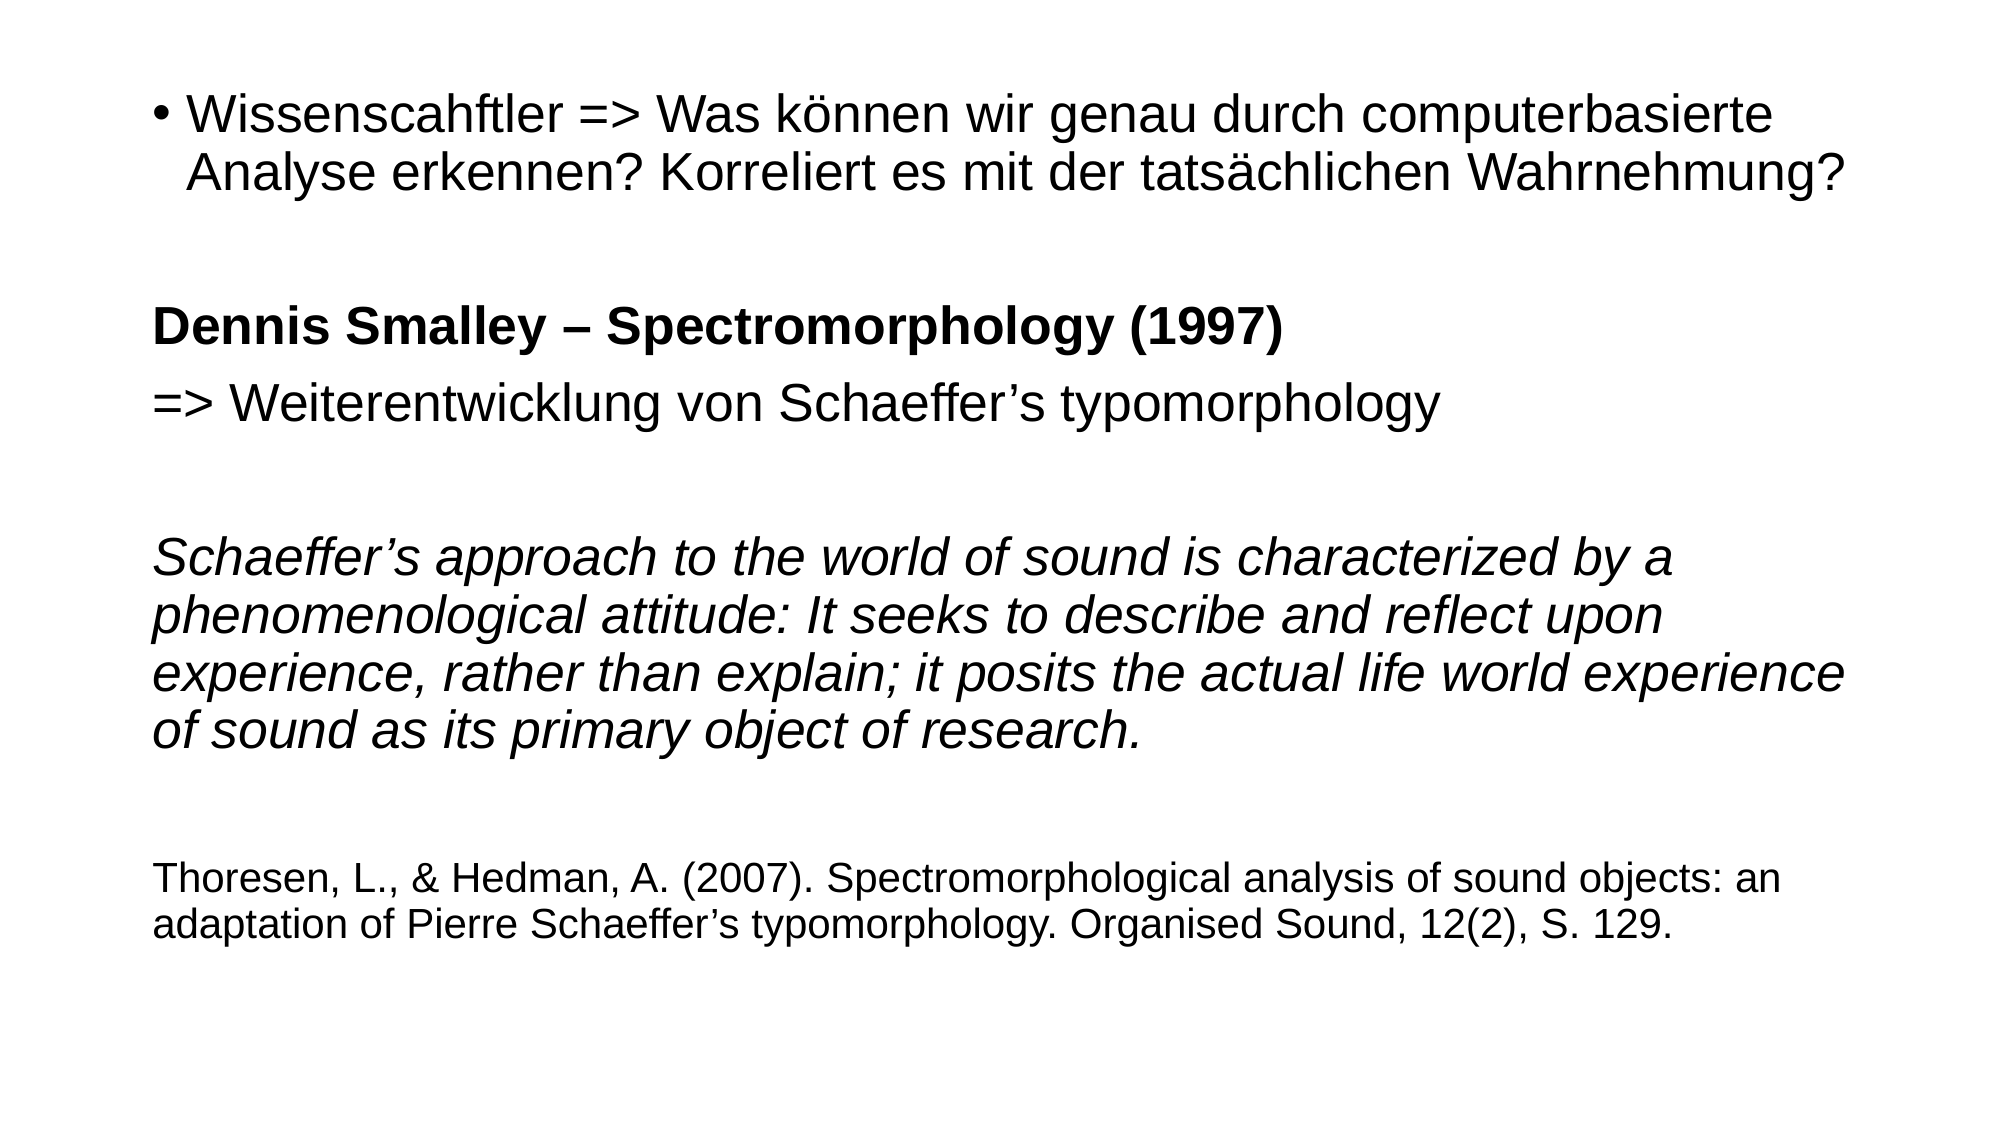

Wissenscahftler => Was können wir genau durch computerbasierte Analyse erkennen? Korreliert es mit der tatsächlichen Wahrnehmung?

Dennis Smalley – Spectromorphology (1997)
=> Weiterentwicklung von Schaeffer’s typomorphology

Schaeffer’s approach to the world of sound is characterized by a phenomenological attitude: It seeks to describe and reflect upon experience, rather than explain; it posits the actual life world experience of sound as its primary object of research.

Thoresen, L., & Hedman, A. (2007). Spectromorphological analysis of sound objects: an adaptation of Pierre Schaeffer’s typomorphology. Organised Sound, 12(2), S. 129.